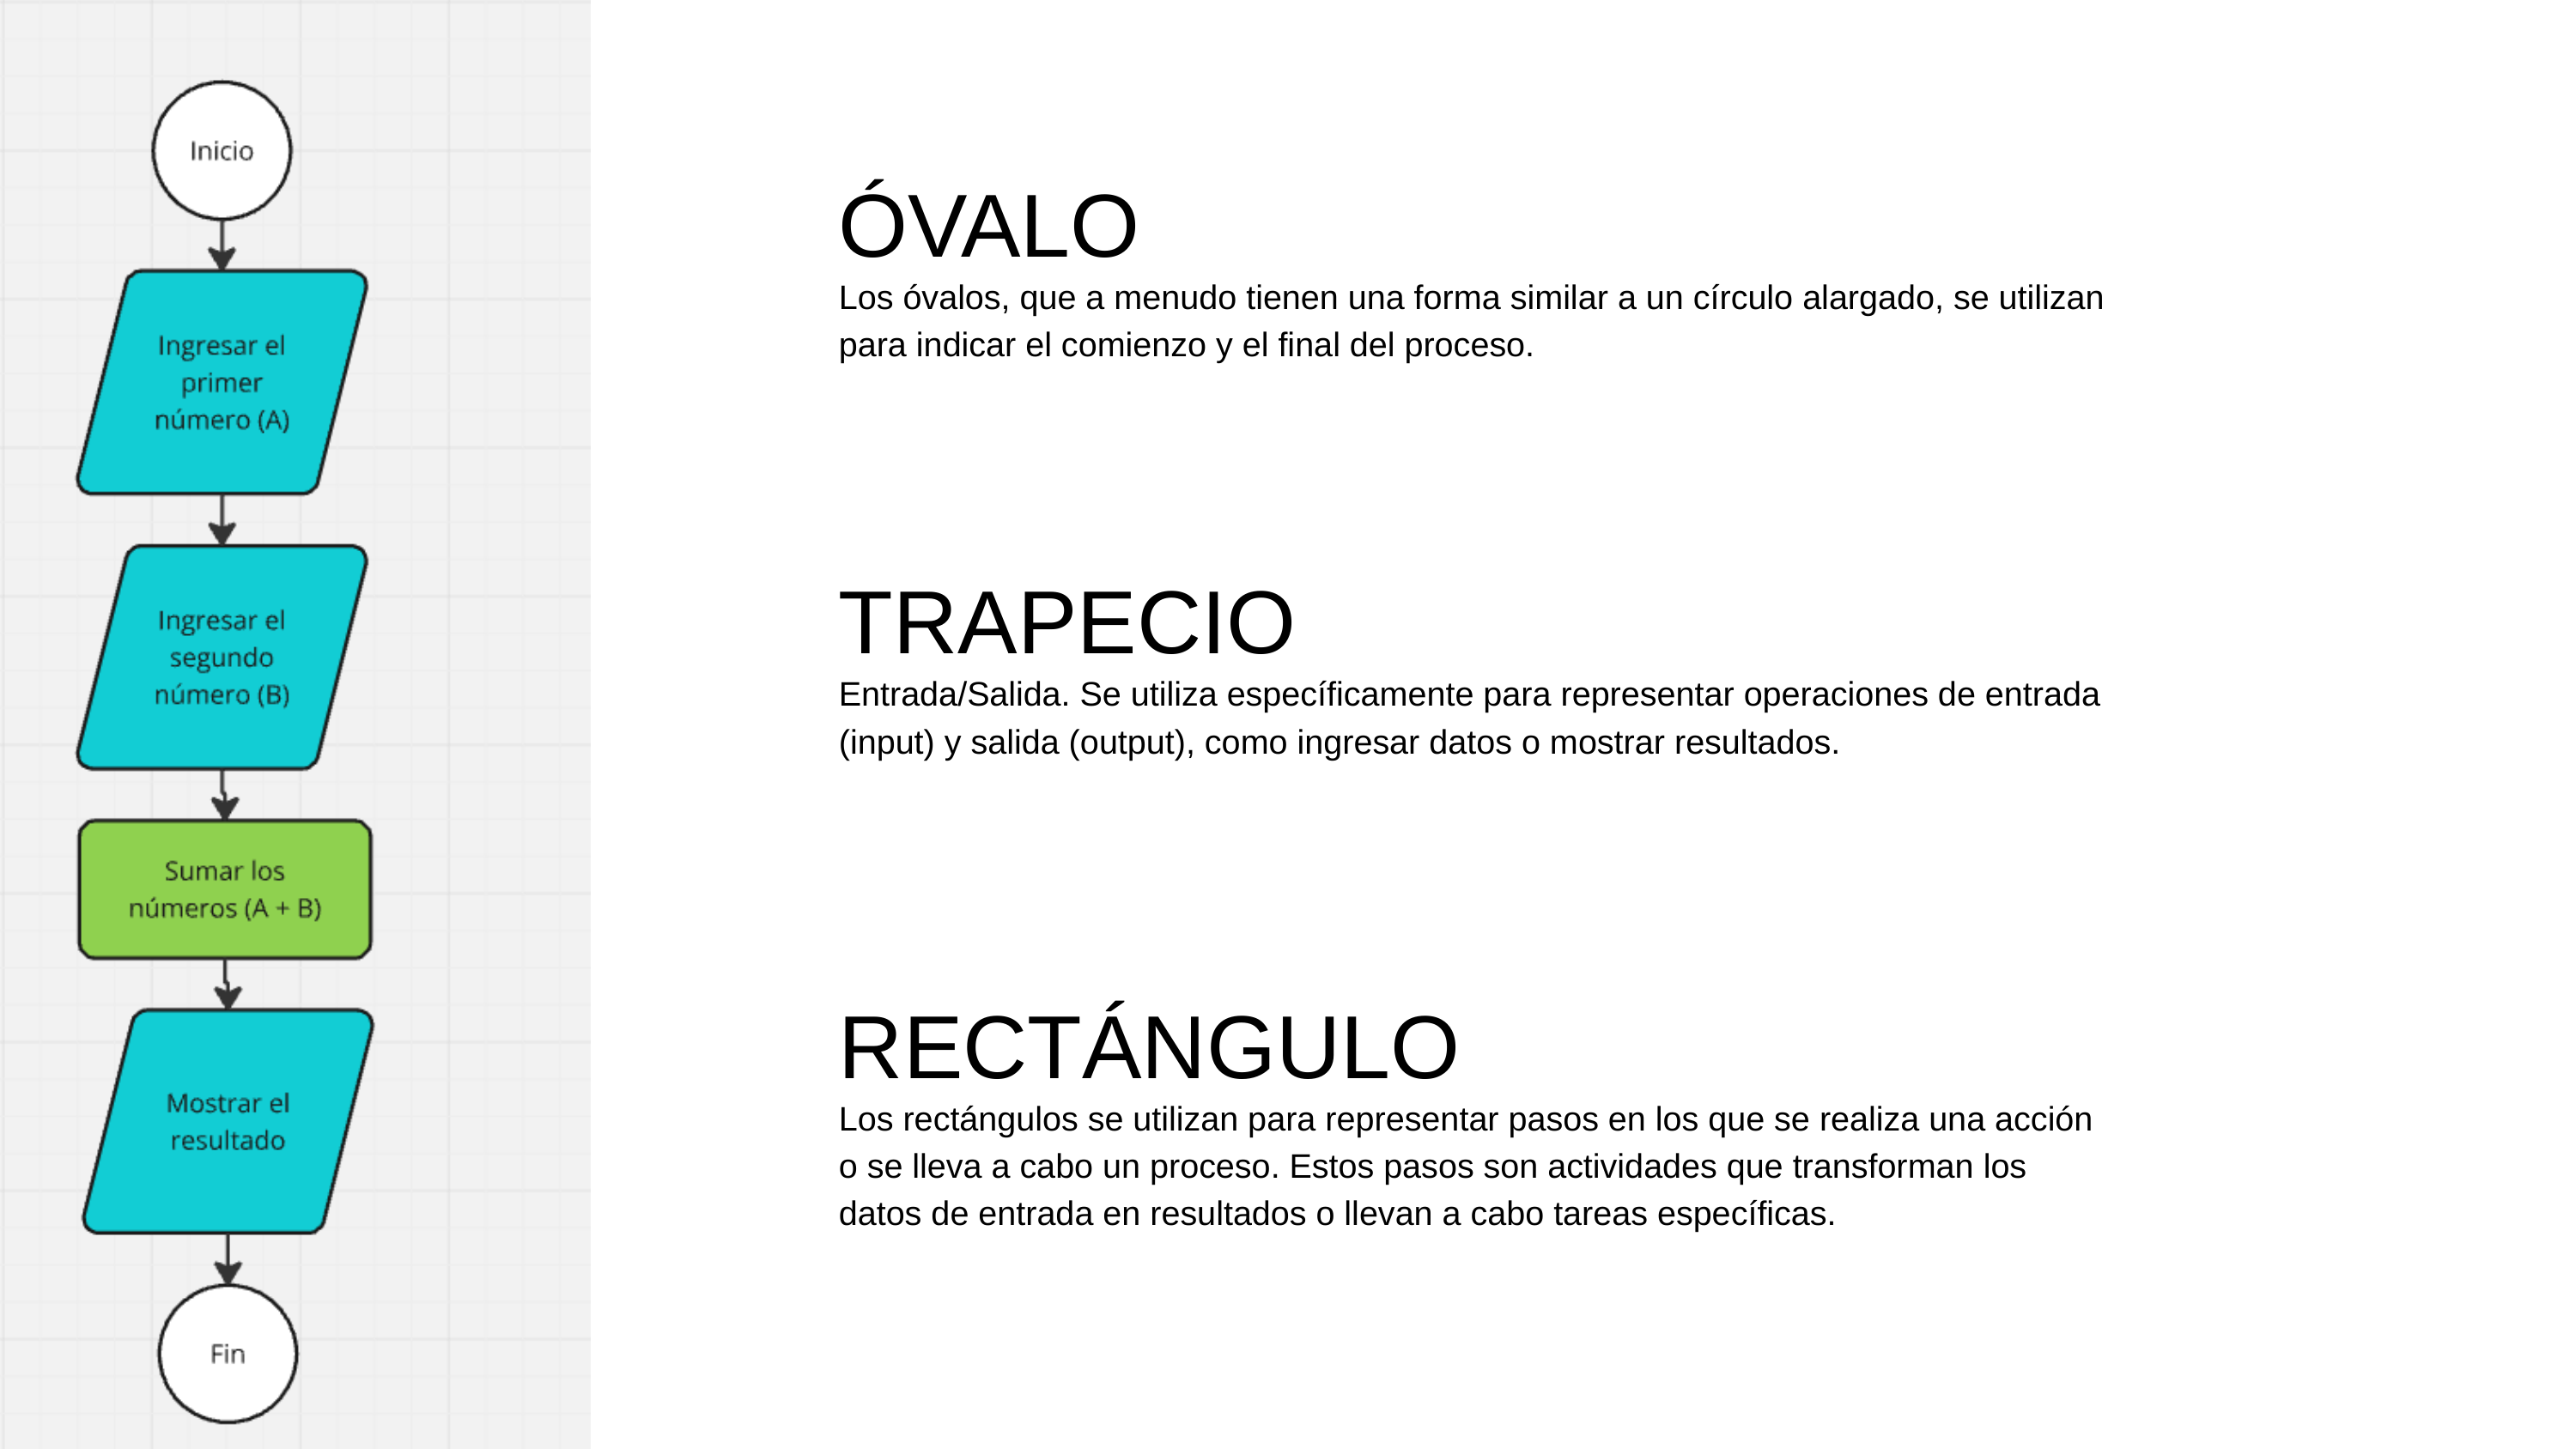

ÓVALO
Los óvalos, que a menudo tienen una forma similar a un círculo alargado, se utilizan para indicar el comienzo y el final del proceso.
TRAPECIO
Entrada/Salida. Se utiliza específicamente para representar operaciones de entrada (input) y salida (output), como ingresar datos o mostrar resultados.
RECTÁNGULO
Los rectángulos se utilizan para representar pasos en los que se realiza una acción o se lleva a cabo un proceso. Estos pasos son actividades que transforman los datos de entrada en resultados o llevan a cabo tareas específicas.